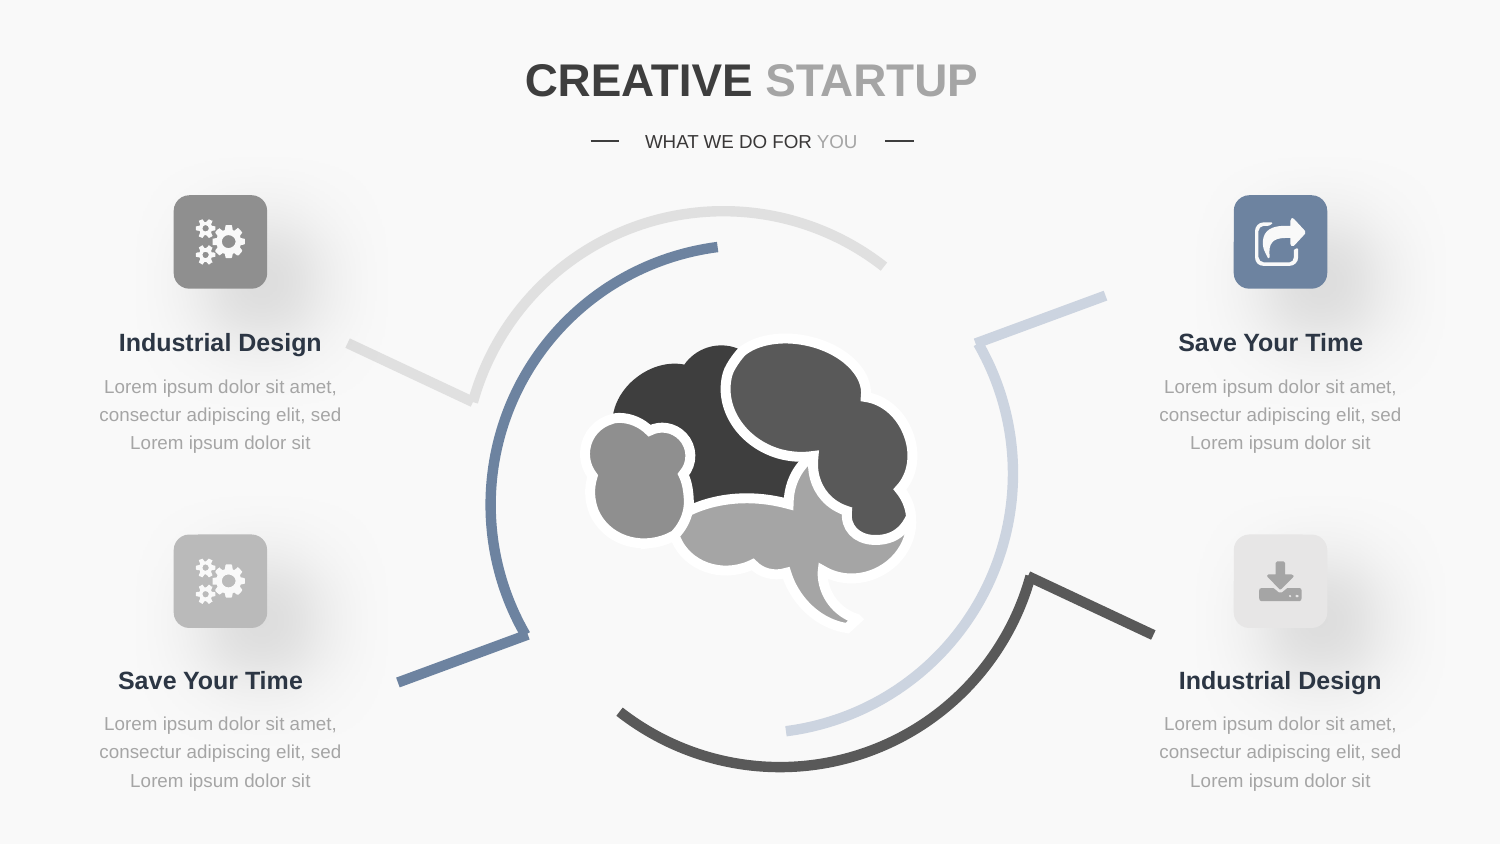

CREATIVE STARTUP

WHAT WE DO FOR YOU

Industrial Design
Lorem ipsum dolor sit amet, consectur adipiscing elit, sed Lorem ipsum dolor sit
Save Your Time
Lorem ipsum dolor sit amet, consectur adipiscing elit, sed Lorem ipsum dolor sit

Save Your Time
Lorem ipsum dolor sit amet, consectur adipiscing elit, sed Lorem ipsum dolor sit
Industrial Design
Lorem ipsum dolor sit amet, consectur adipiscing elit, sed Lorem ipsum dolor sit